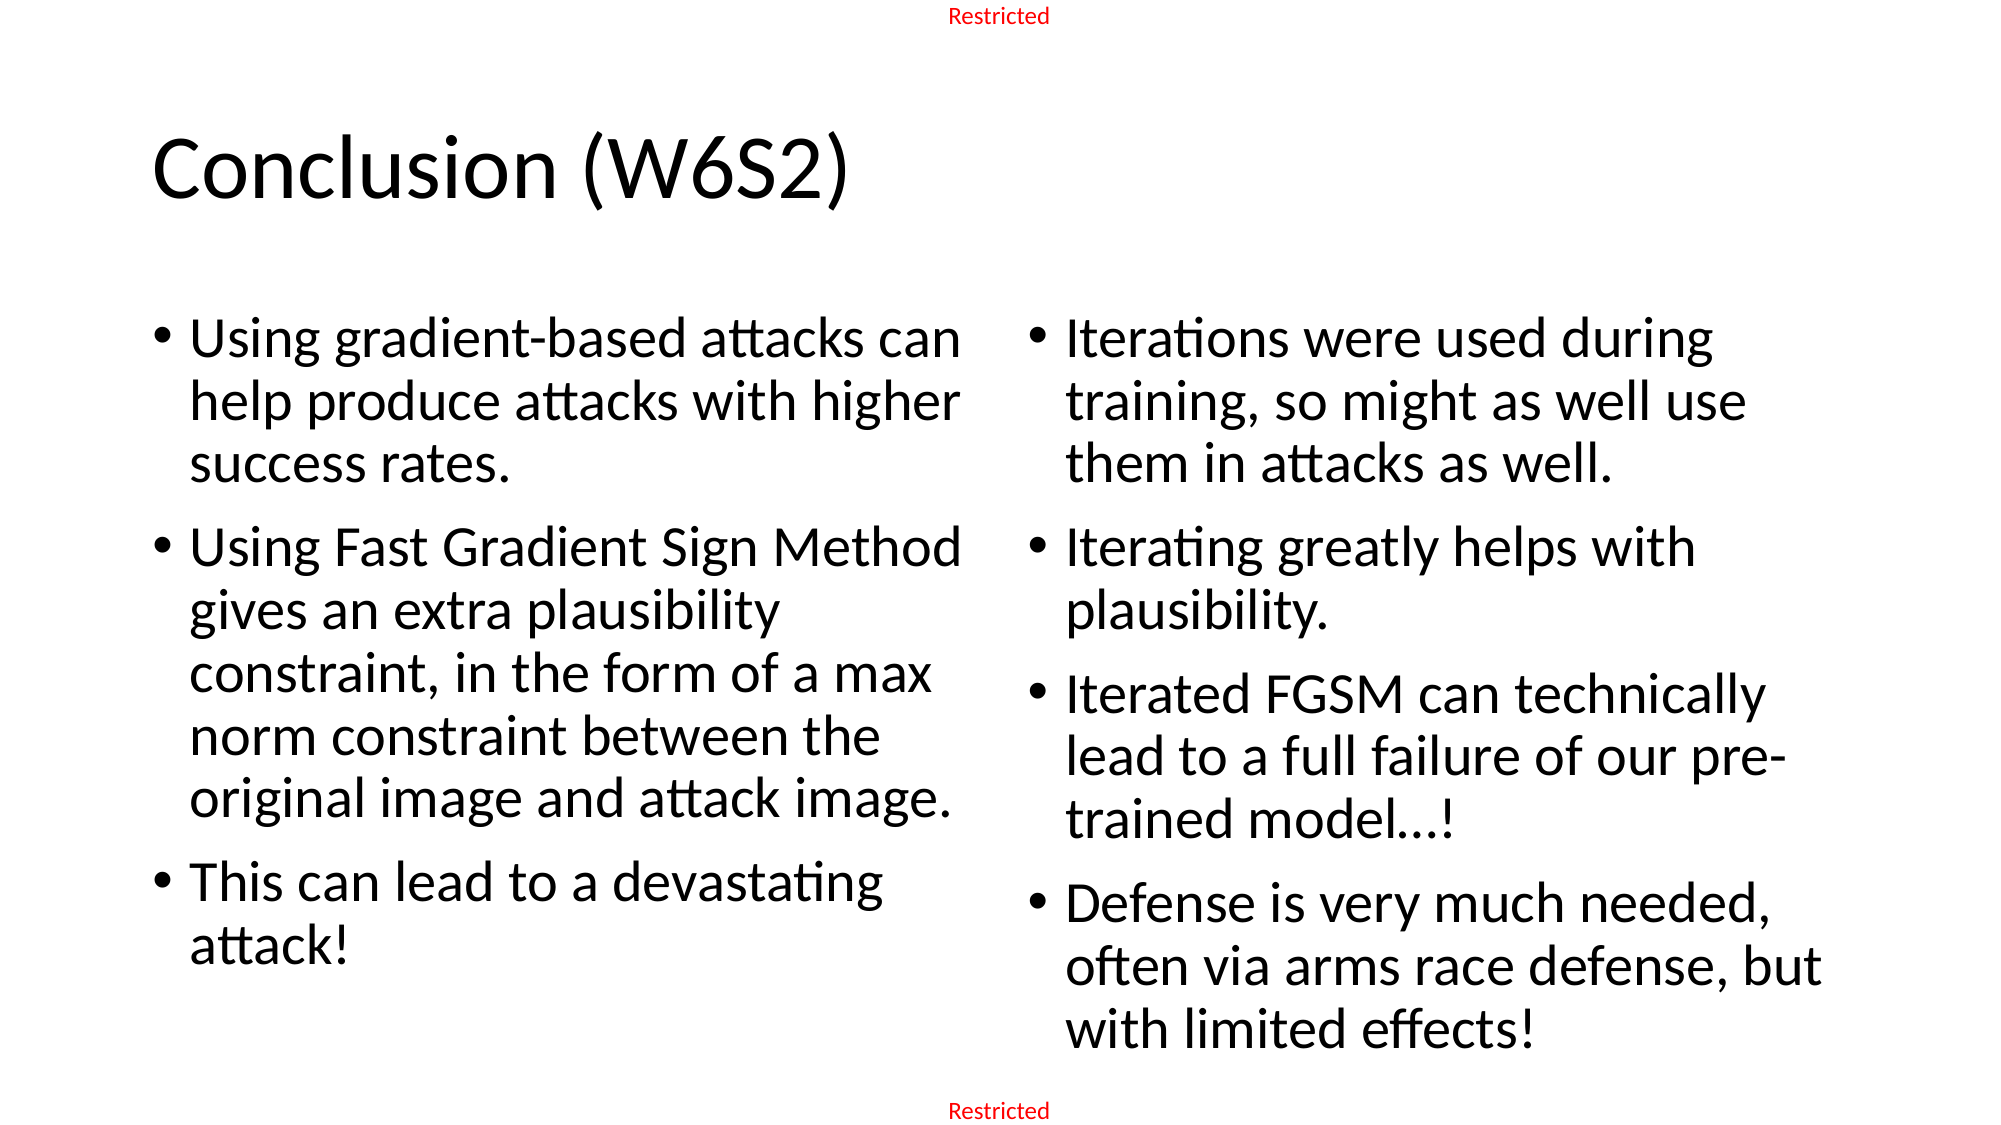

# Conclusion (W6S2)
Using gradient-based attacks can help produce attacks with higher success rates.
Using Fast Gradient Sign Method gives an extra plausibility constraint, in the form of a max norm constraint between the original image and attack image.
This can lead to a devastating attack!
Iterations were used during training, so might as well use them in attacks as well.
Iterating greatly helps with plausibility.
Iterated FGSM can technically lead to a full failure of our pre-trained model…!
Defense is very much needed, often via arms race defense, but with limited effects!